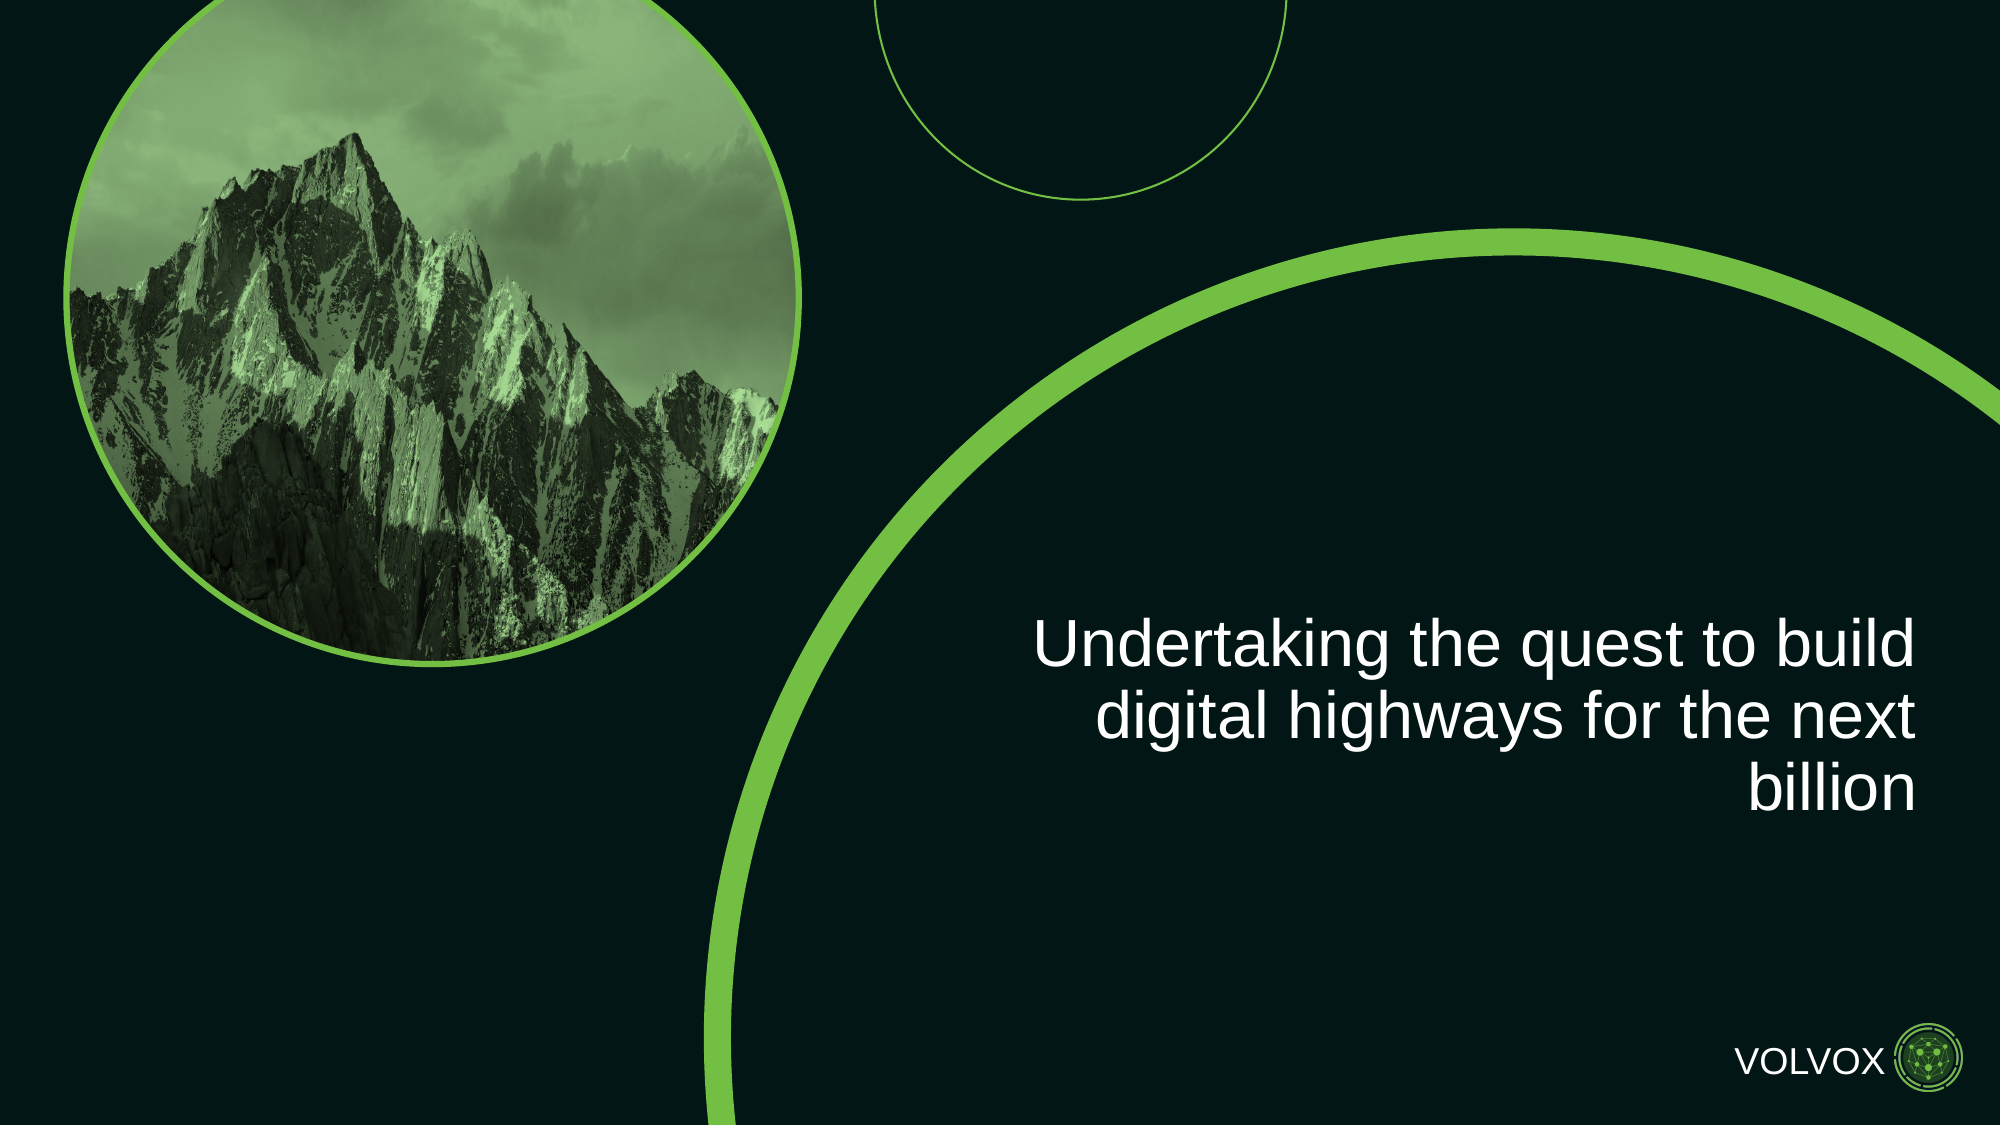

Undertaking the quest to build digital highways for the next billion